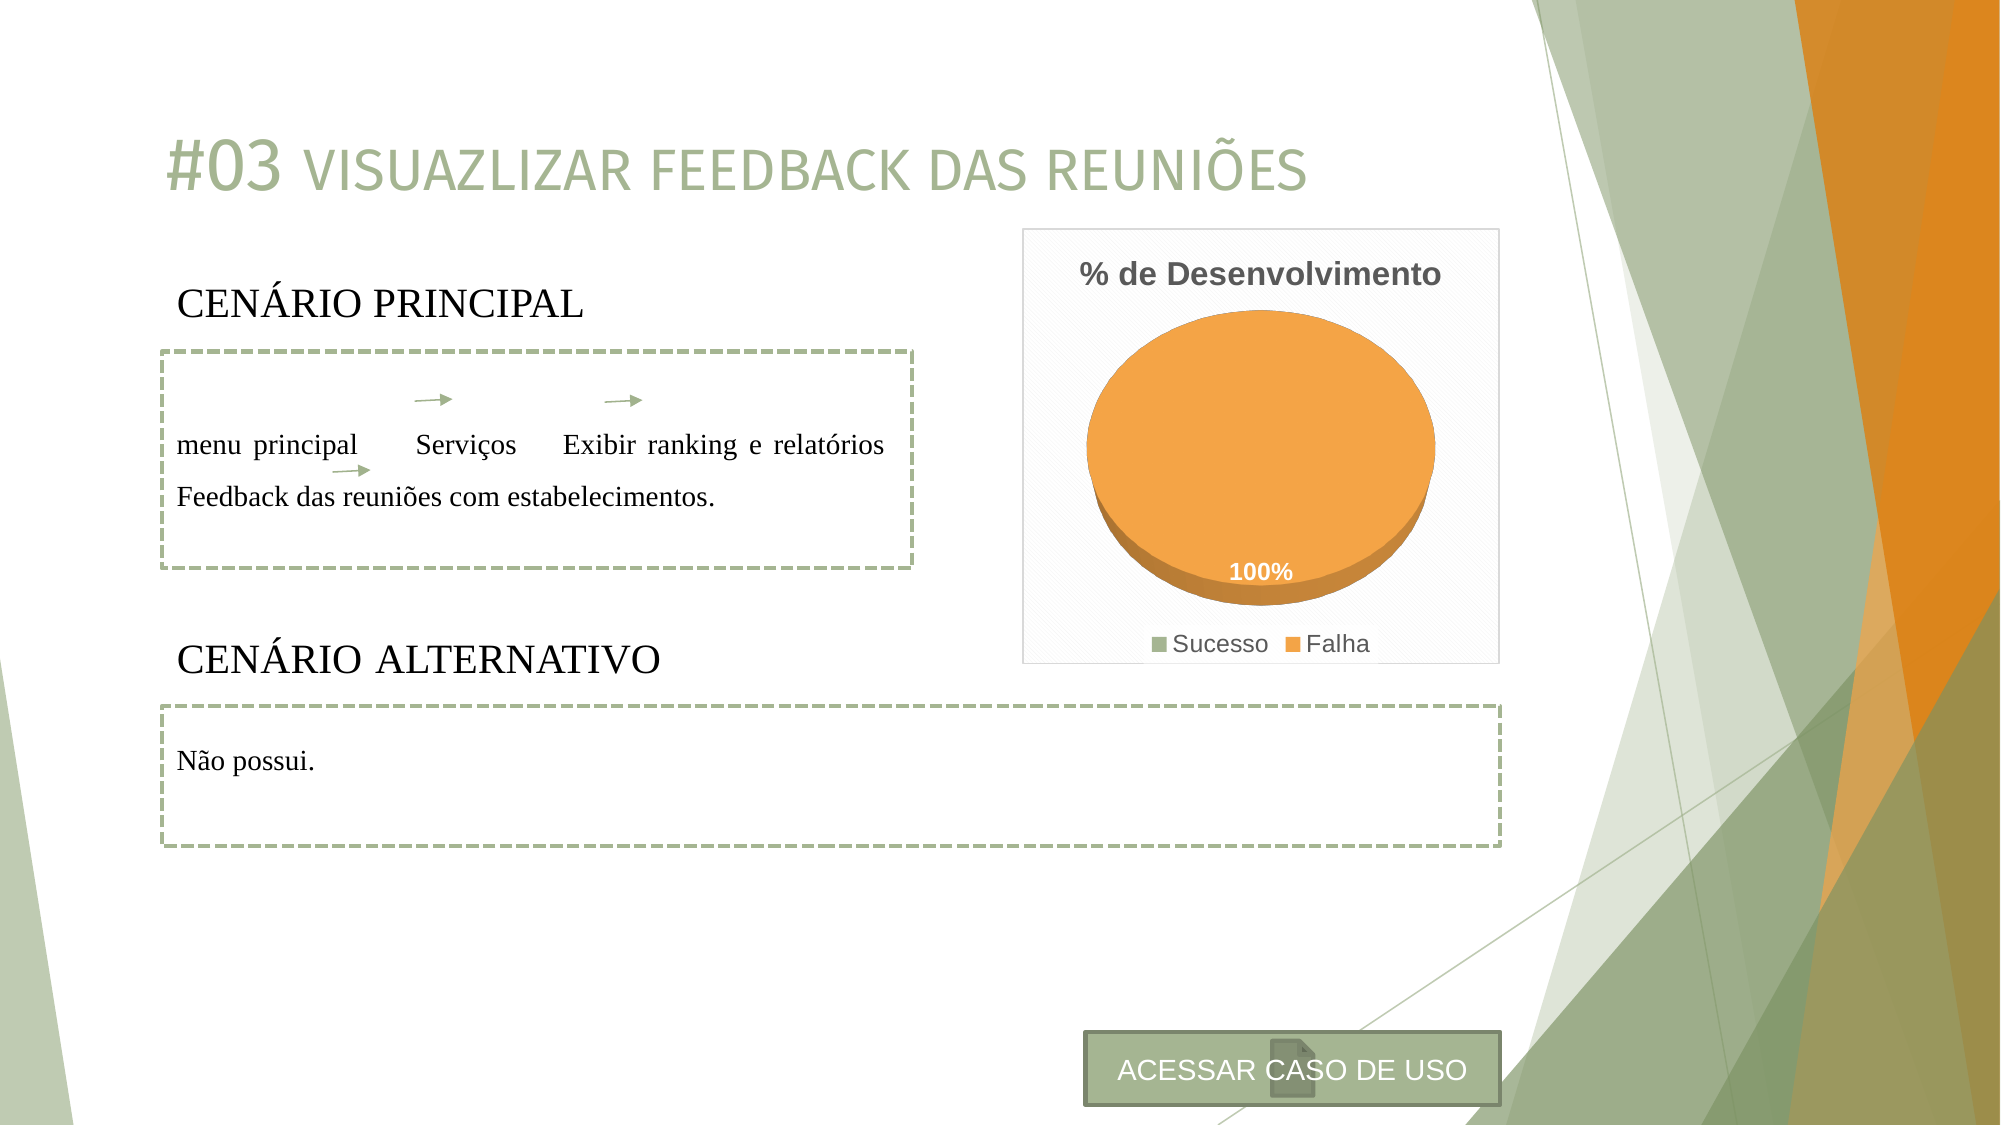

# #03 VISUAZLIZAR FEEDBACK DAS REUNIÕES

[unsupported chart]

CENÁRIO PRINCIPAL
menu principal     Serviços    Exibir ranking e relatórios  Feedback das reuniões com estabelecimentos.
CENÁRIO ALTERNATIVO
Não possui.

ACESSAR CASO DE USO